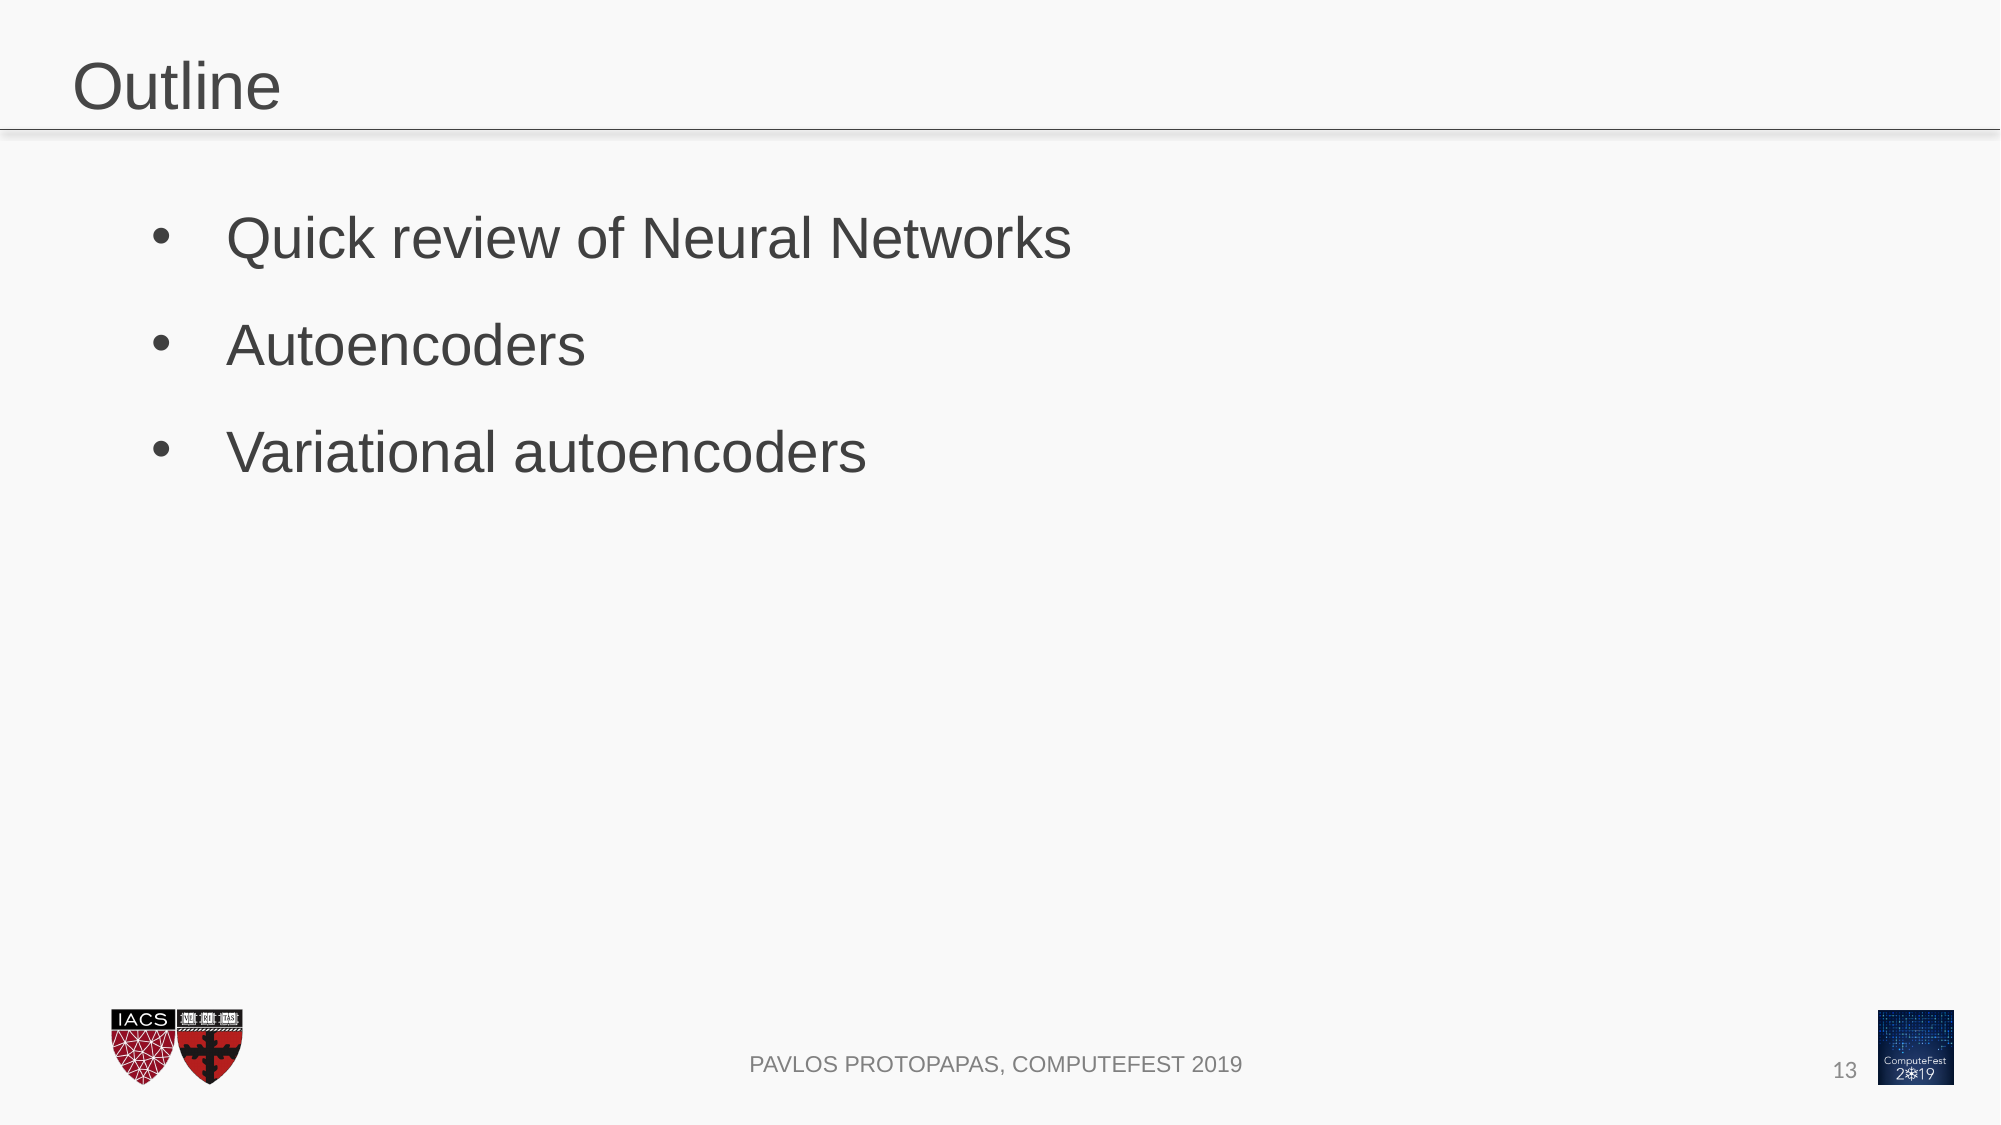

# Outline
Quick review of Neural Networks
Autoencoders
Variational autoencoders

13